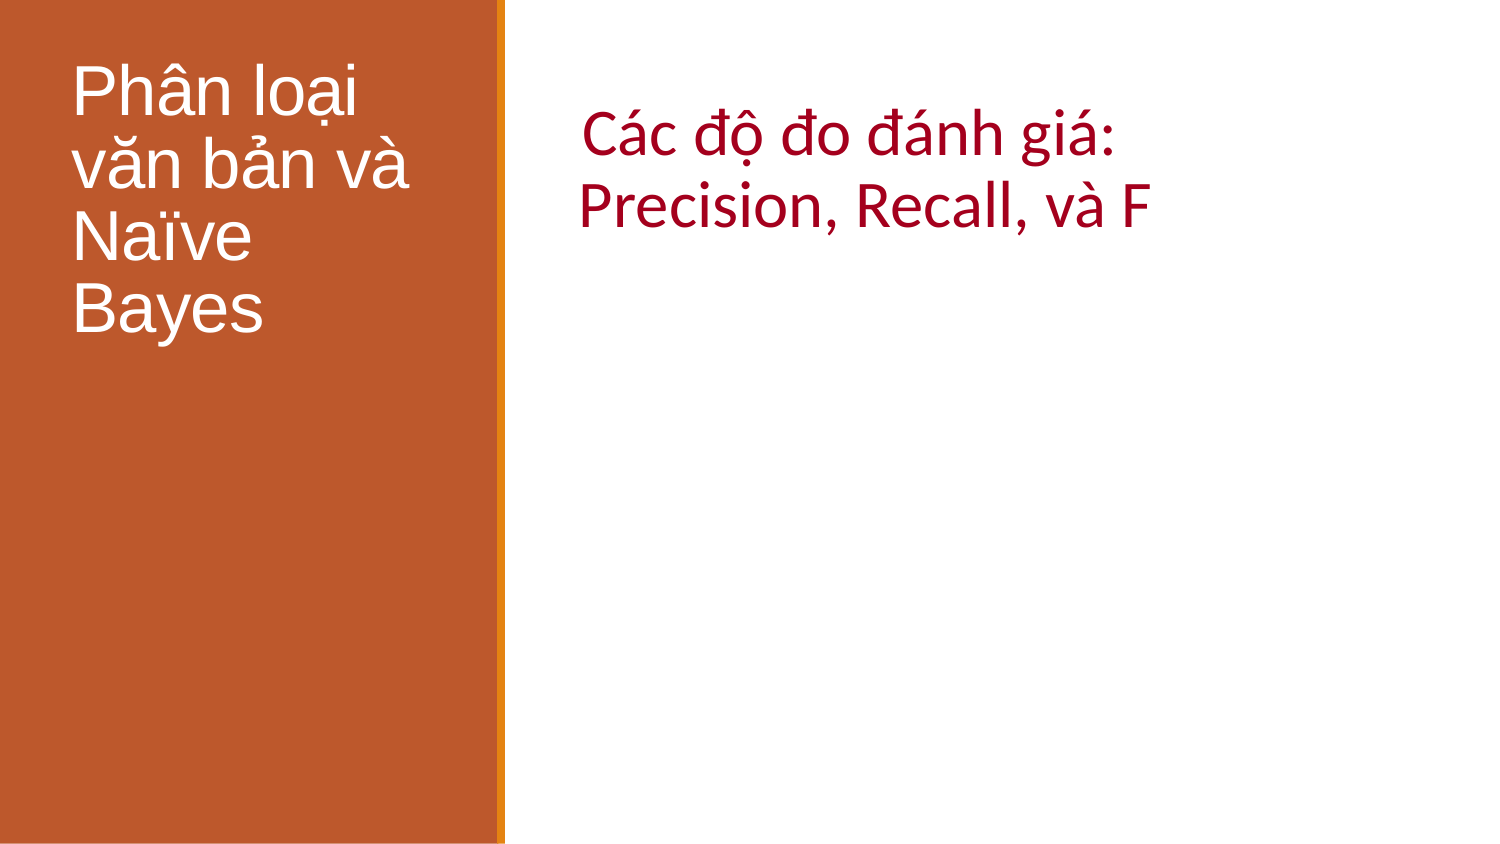

# Phân loại văn bản và Naïve Bayes
Các độ đo đánh giá: Precision, Recall, và F